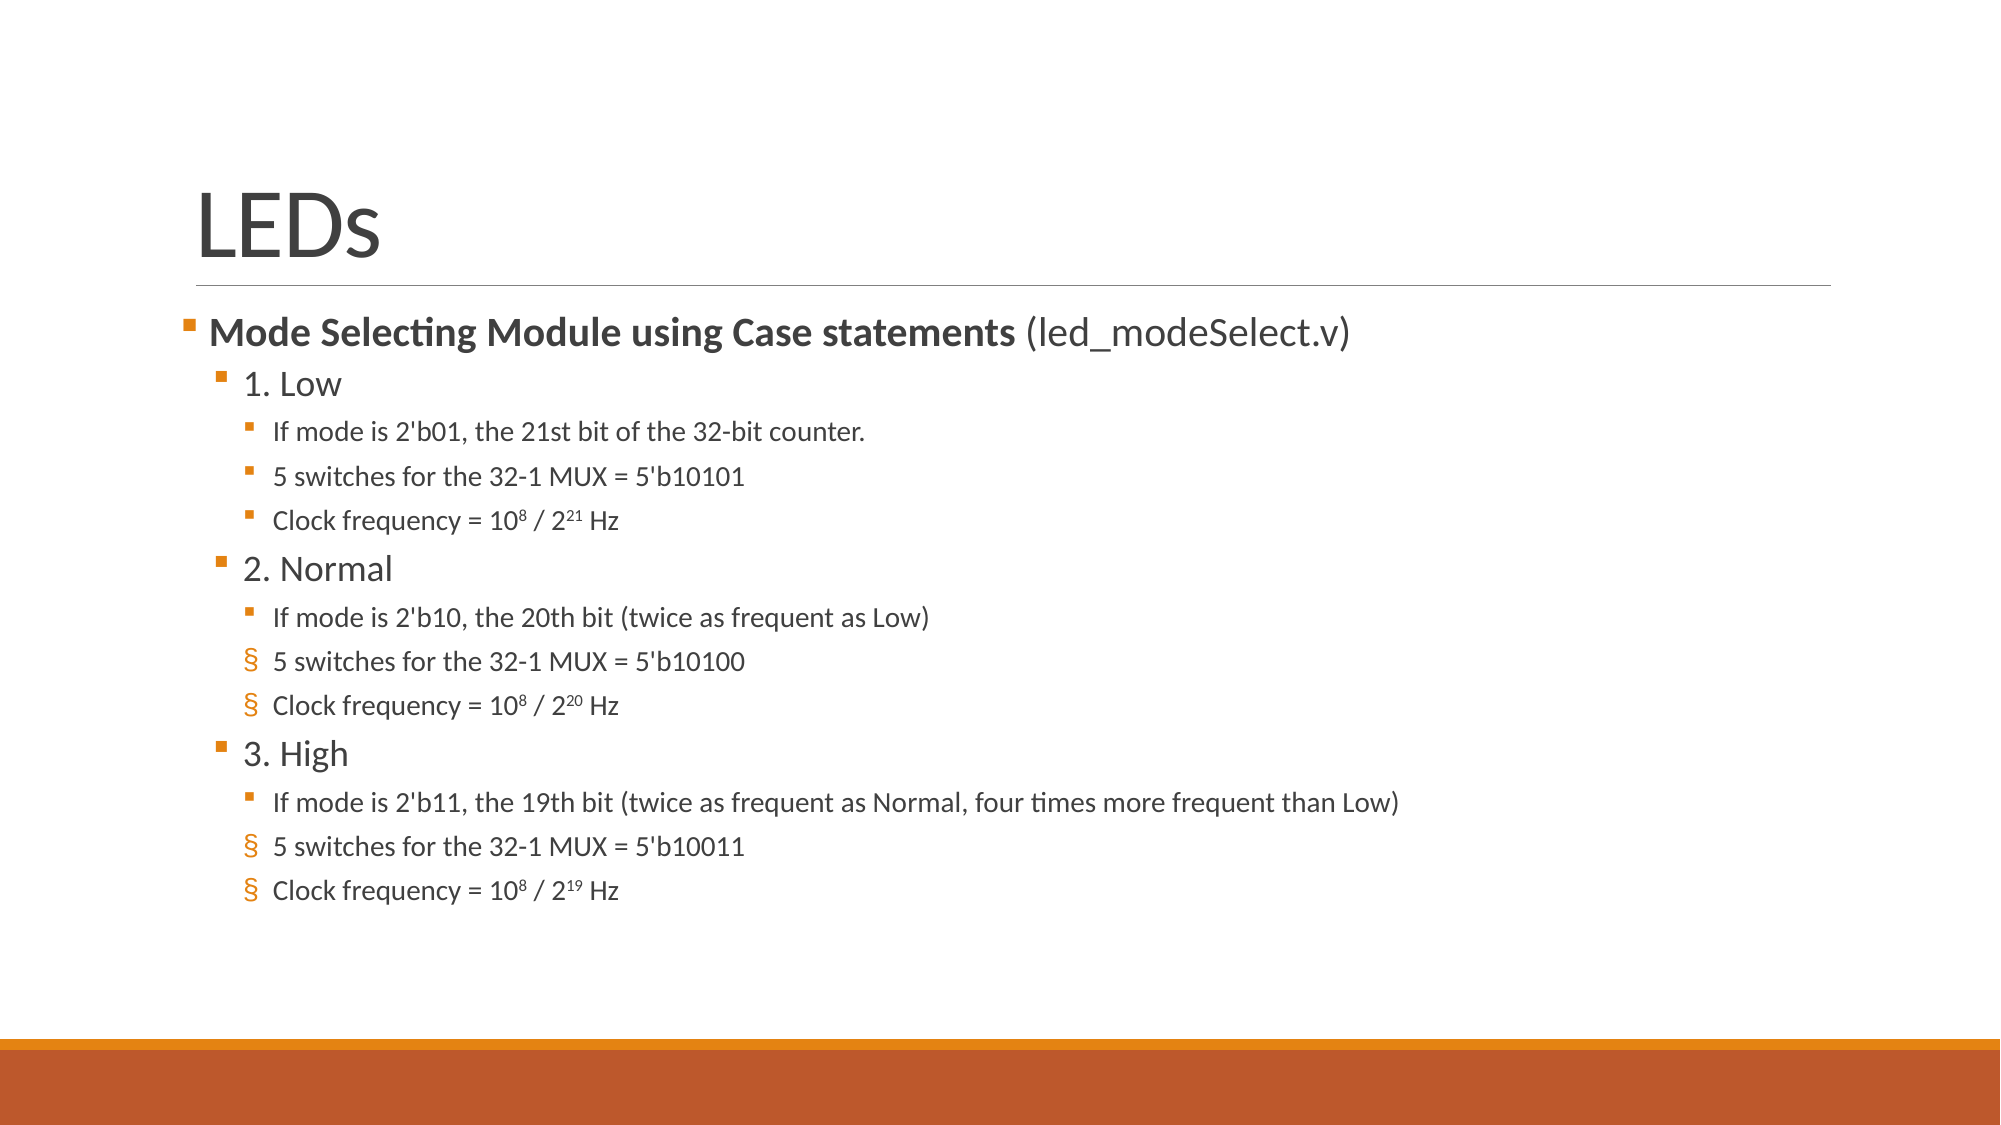

# LEDs
 Mode Selecting Module using Case statements (led_modeSelect.v)
1. Low
If mode is 2'b01, the 21st bit of the 32-bit counter.
5 switches for the 32-1 MUX = 5'b10101
Clock frequency = 108 / 221 Hz
2. Normal
If mode is 2'b10, the 20th bit (twice as frequent as Low)
5 switches for the 32-1 MUX = 5'b10100
Clock frequency = 108 / 220 Hz
3. High
If mode is 2'b11, the 19th bit (twice as frequent as Normal, four times more frequent than Low)
5 switches for the 32-1 MUX = 5'b10011
Clock frequency = 108 / 219 Hz